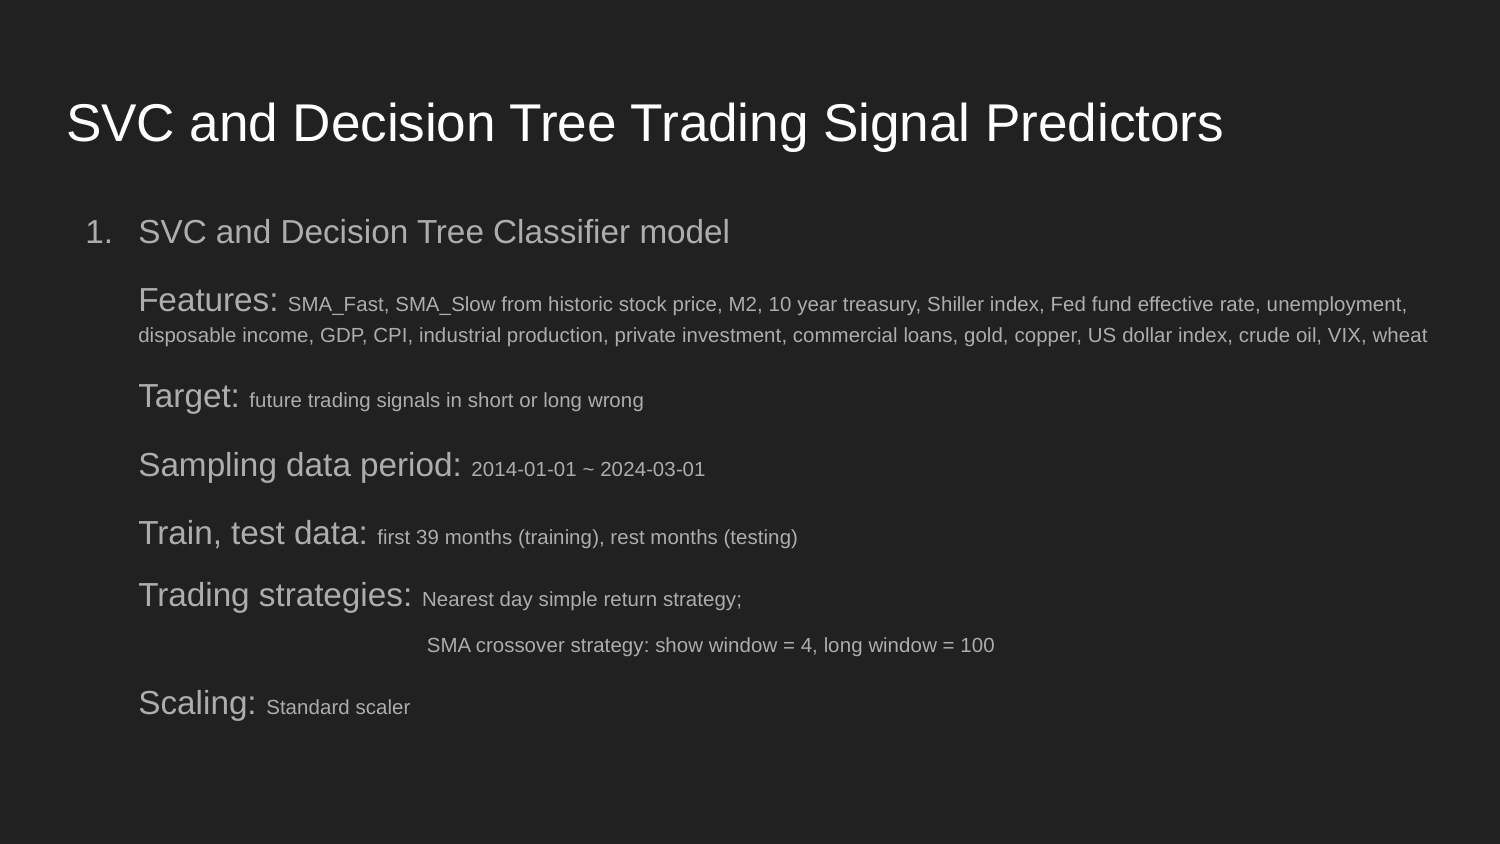

# SVC and Decision Tree Trading Signal Predictors
SVC and Decision Tree Classifier model
Features: SMA_Fast, SMA_Slow from historic stock price, M2, 10 year treasury, Shiller index, Fed fund effective rate, unemployment, disposable income, GDP, CPI, industrial production, private investment, commercial loans, gold, copper, US dollar index, crude oil, VIX, wheat
Target: future trading signals in short or long wrong
Sampling data period: 2014-01-01 ~ 2024-03-01
Train, test data: first 39 months (training), rest months (testing)
Trading strategies: Nearest day simple return strategy;
SMA crossover strategy: show window = 4, long window = 100
Scaling: Standard scaler